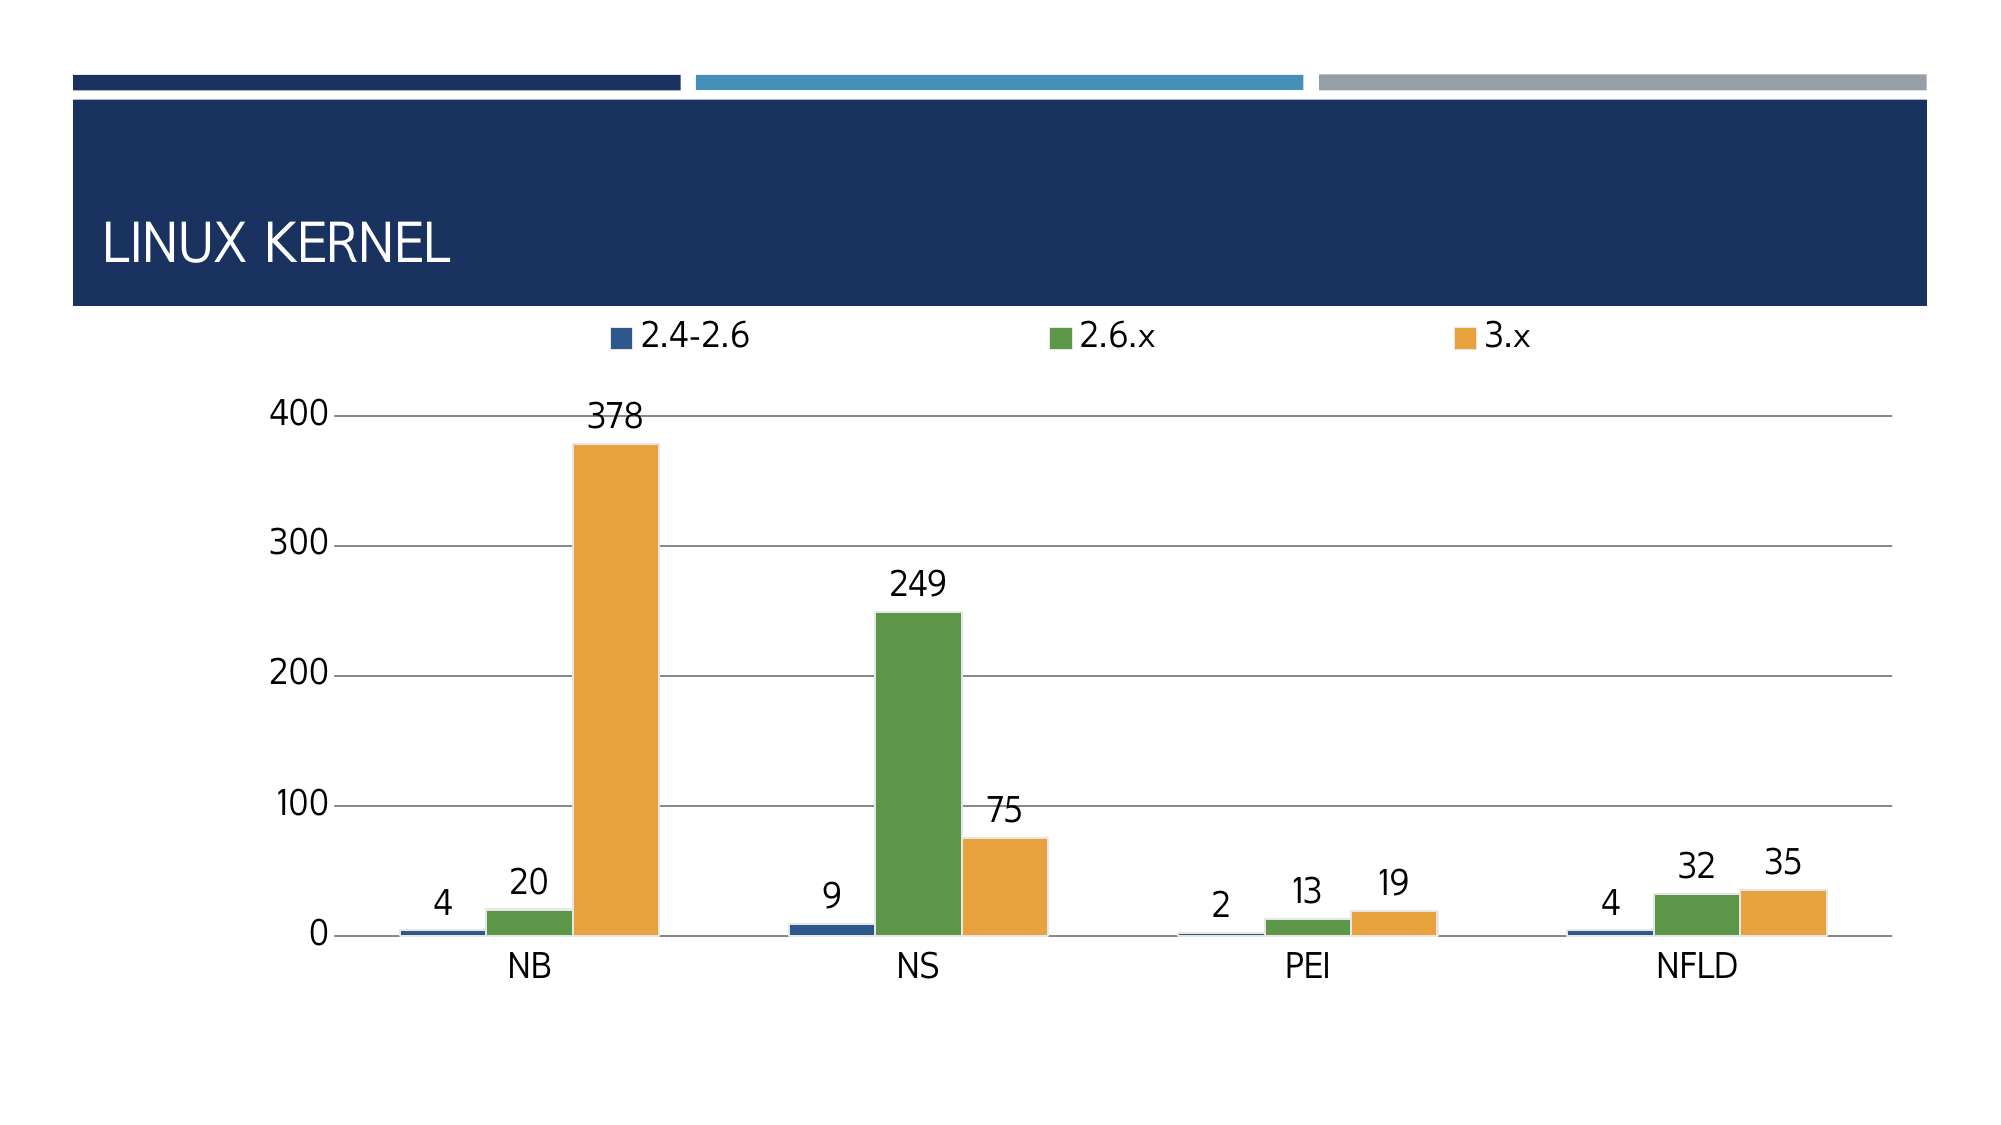

# Linux kernel

### Chart

| Category | 2.4-2.6 | 2.6.x | 3.x |
|---|---|---|---|
| NB | 4.0 | 20.0 | 378.0 |
| NS | 9.0 | 249.0 | 75.0 |
| PEI | 2.0 | 13.0 | 19.0 |
| NFLD | 4.0 | 32.0 | 35.0 |